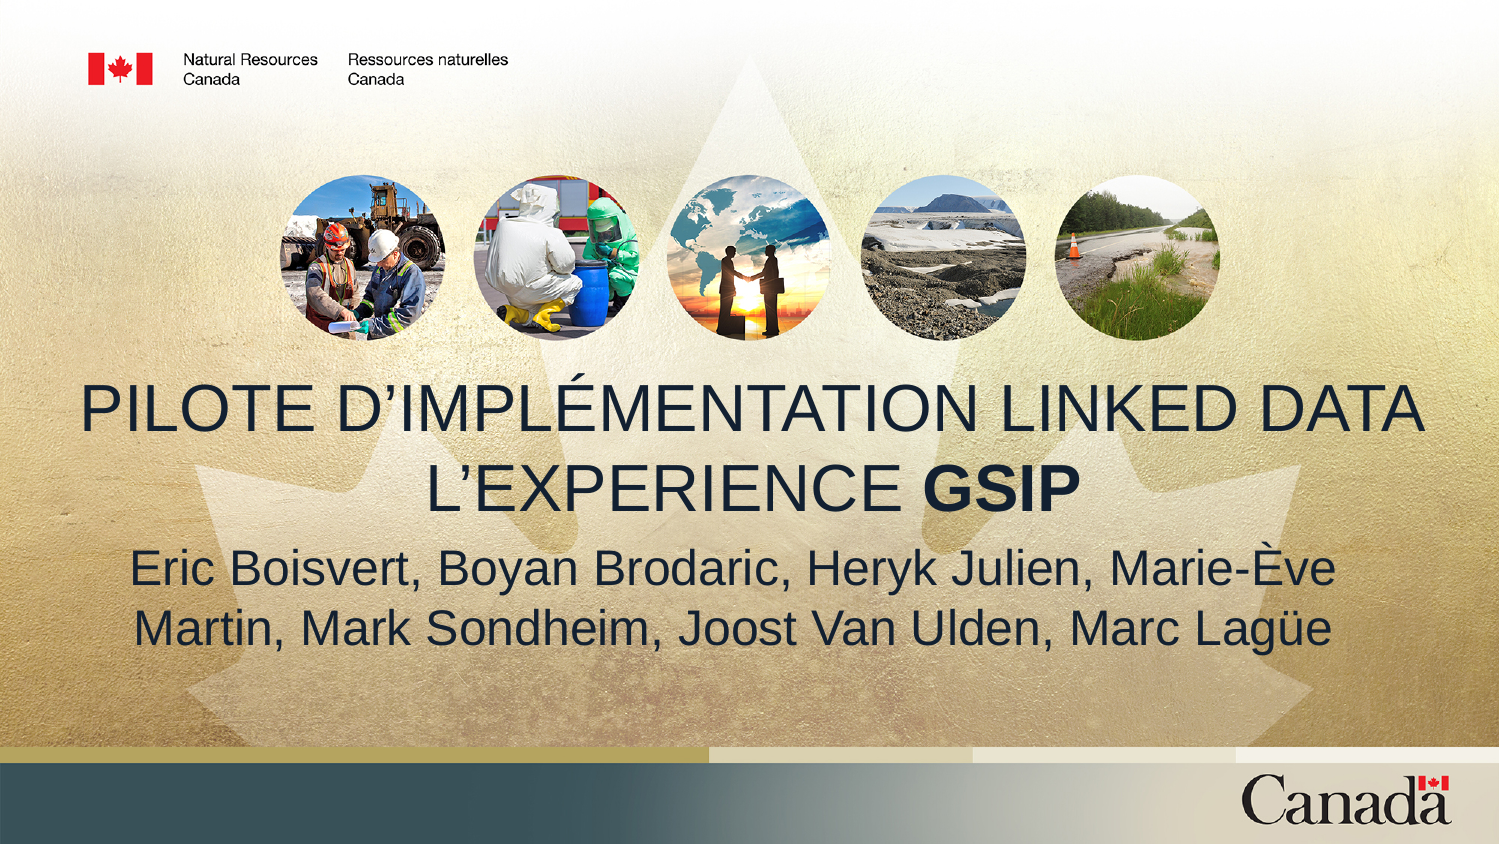

# Pilote d’Implémentation linked data l’experience GSIP
Eric Boisvert, Boyan Brodaric, Heryk Julien, Marie-Ève Martin, Mark Sondheim, Joost Van Ulden, Marc Lagüe